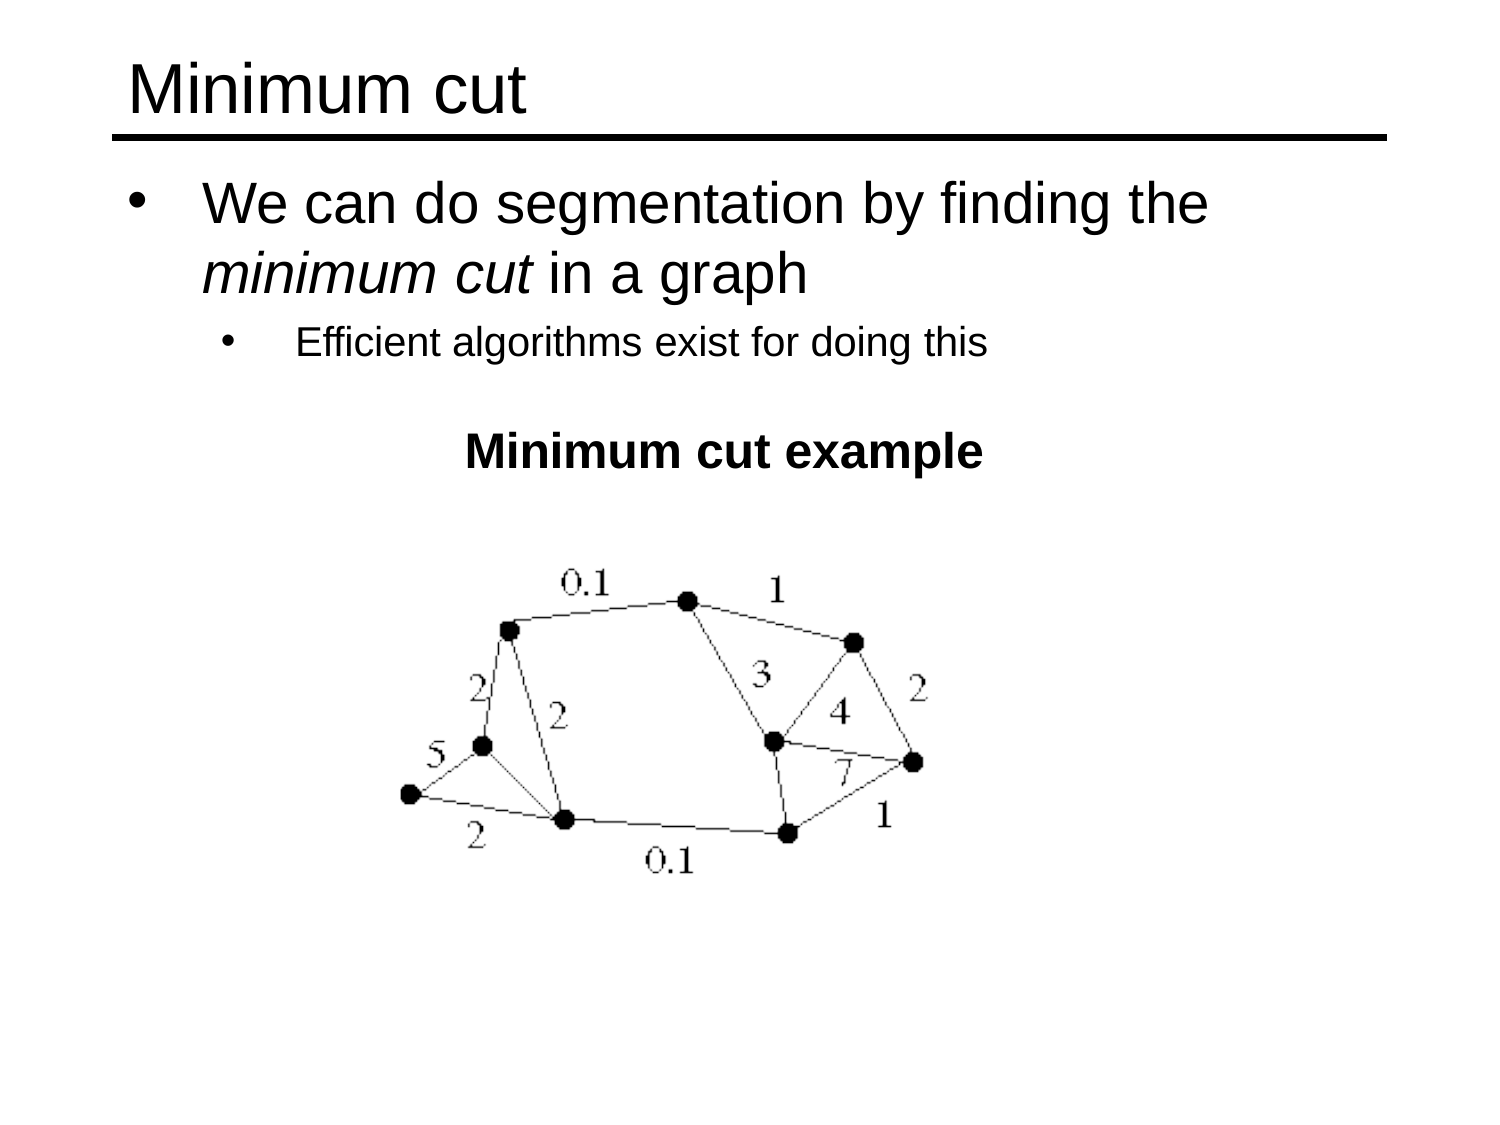

# Minimum cut
We can do segmentation by finding the
minimum cut in a graph
Efficient algorithms exist for doing this

Minimum cut example